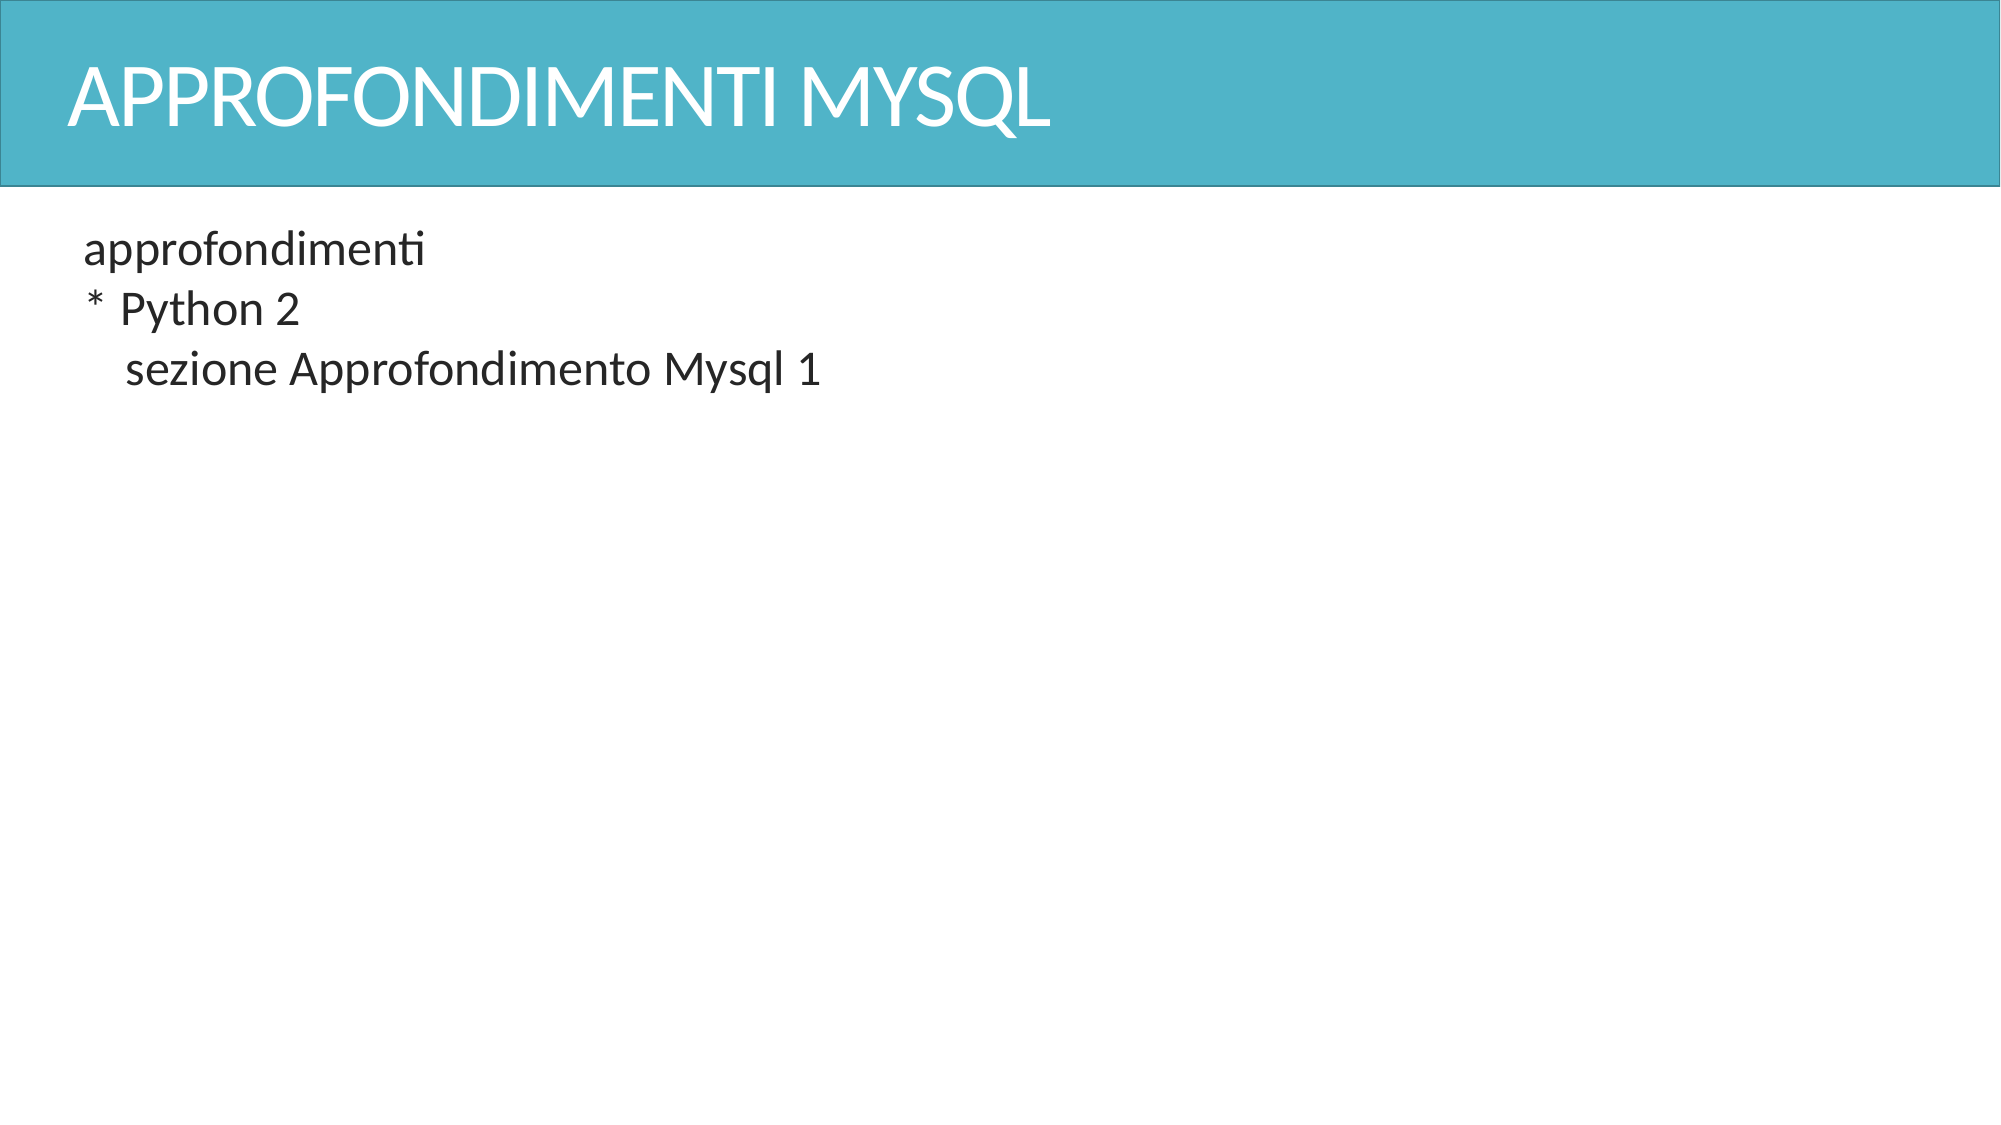

# APPROFONDIMENTI MYSQL
approfondimenti
* Python 2
sezione Approfondimento Mysql 1